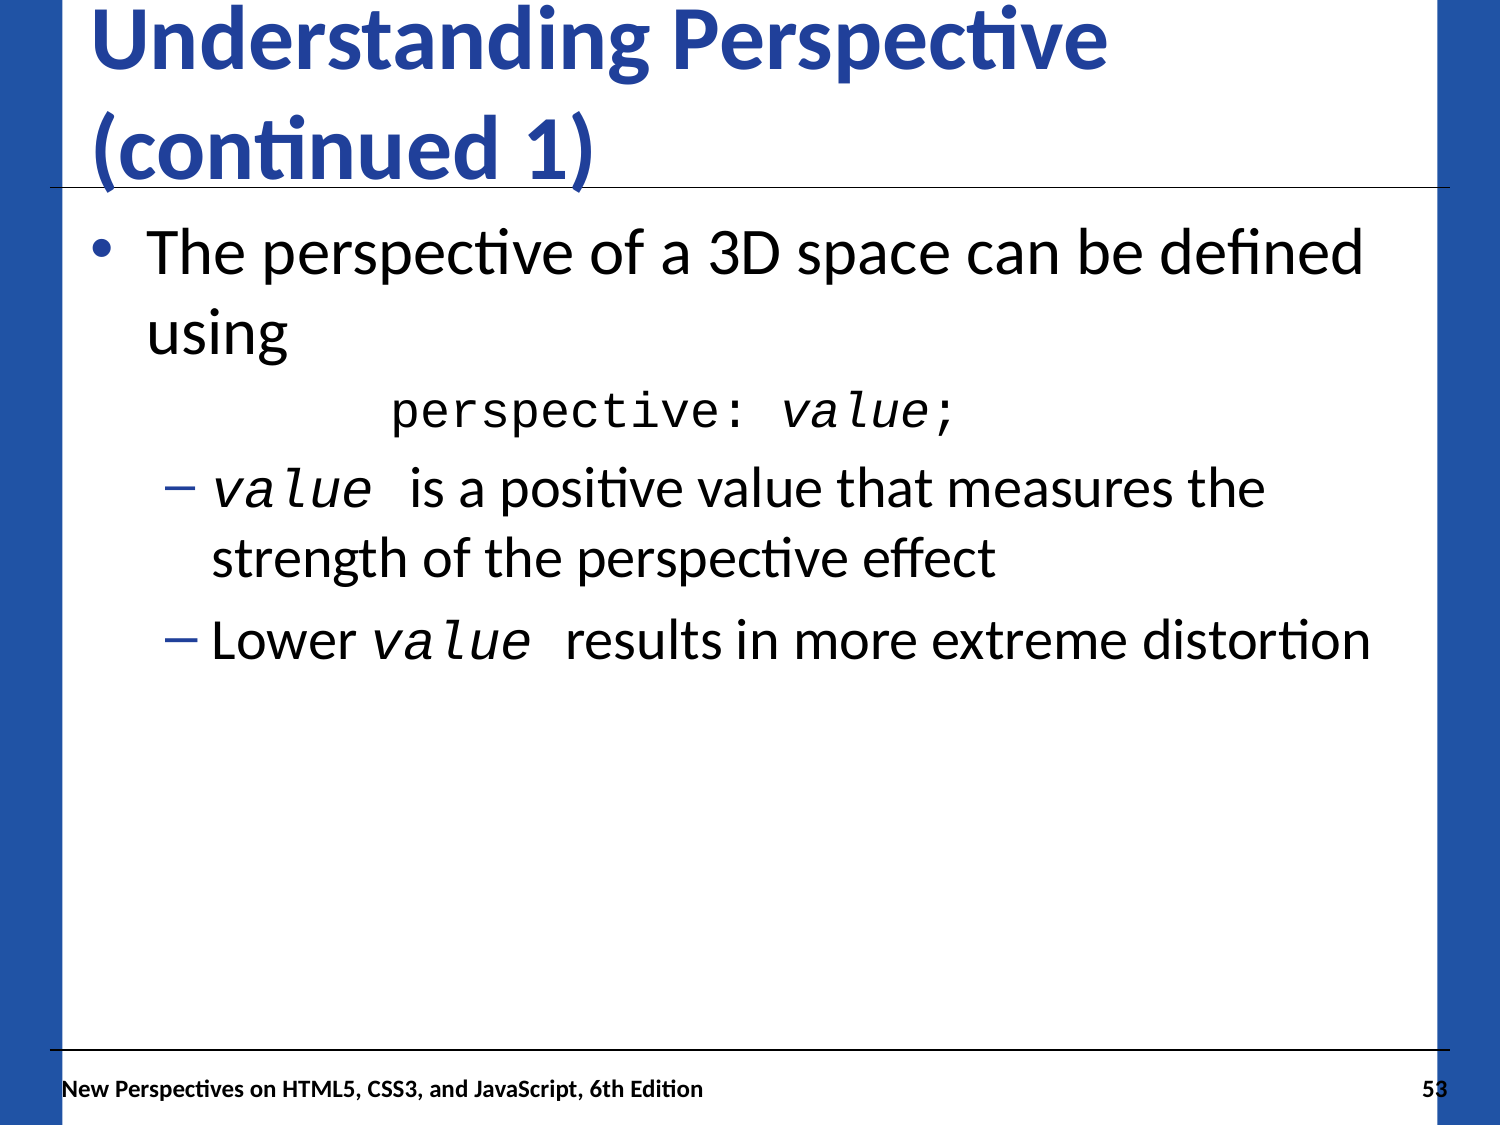

# Understanding Perspective (continued 1)
The perspective of a 3D space can be defined using
	perspective: value;
value is a positive value that measures the strength of the perspective effect
Lower value results in more extreme distortion

New Perspectives on HTML5, CSS3, and JavaScript, 6th Edition
53